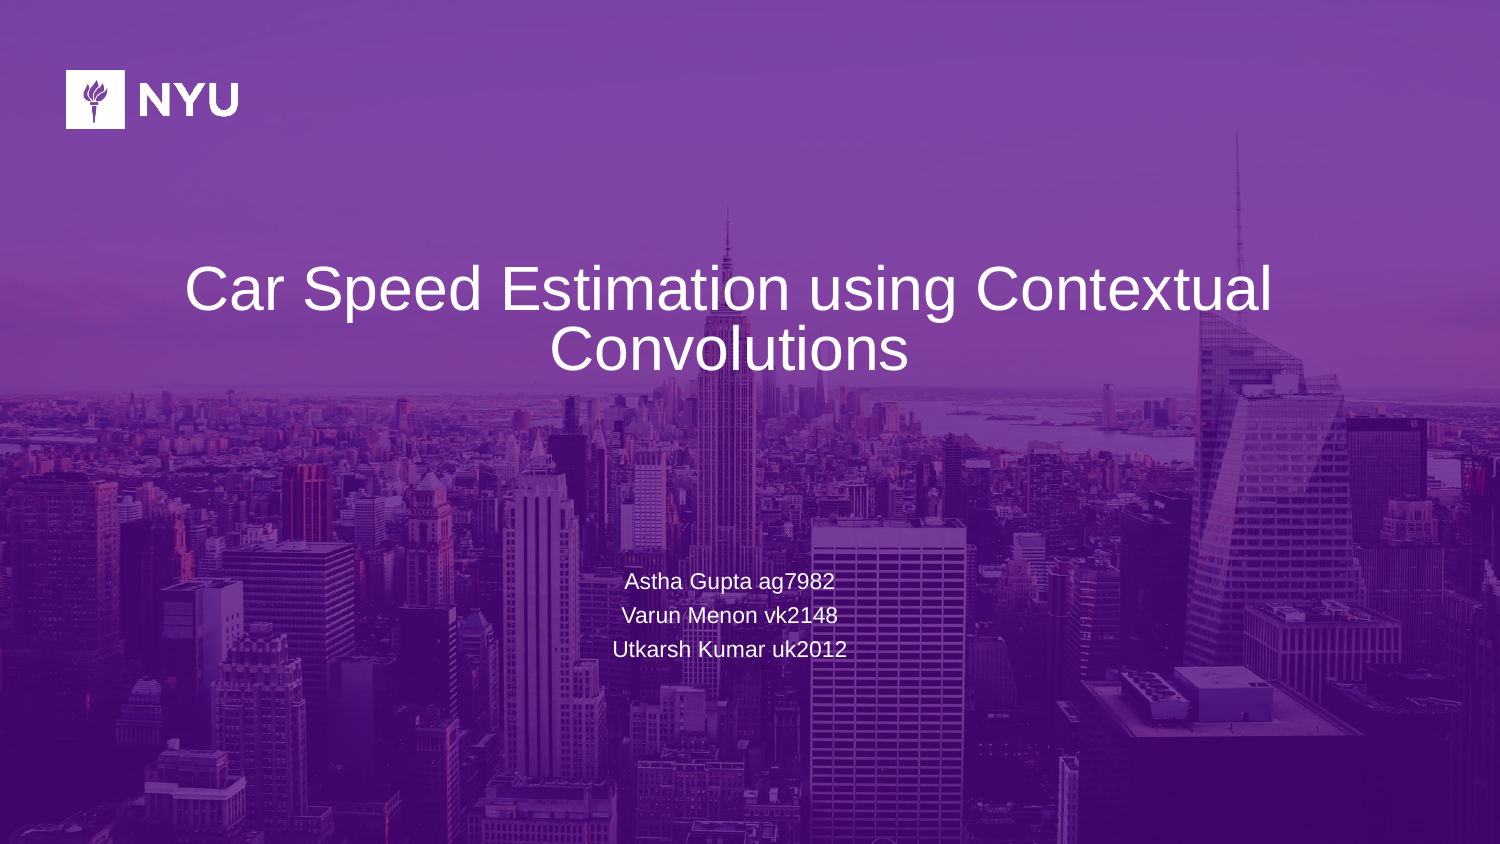

# Car Speed Estimation using Contextual Convolutions

Astha Gupta ag7982
Varun Menon vk2148
Utkarsh Kumar uk2012